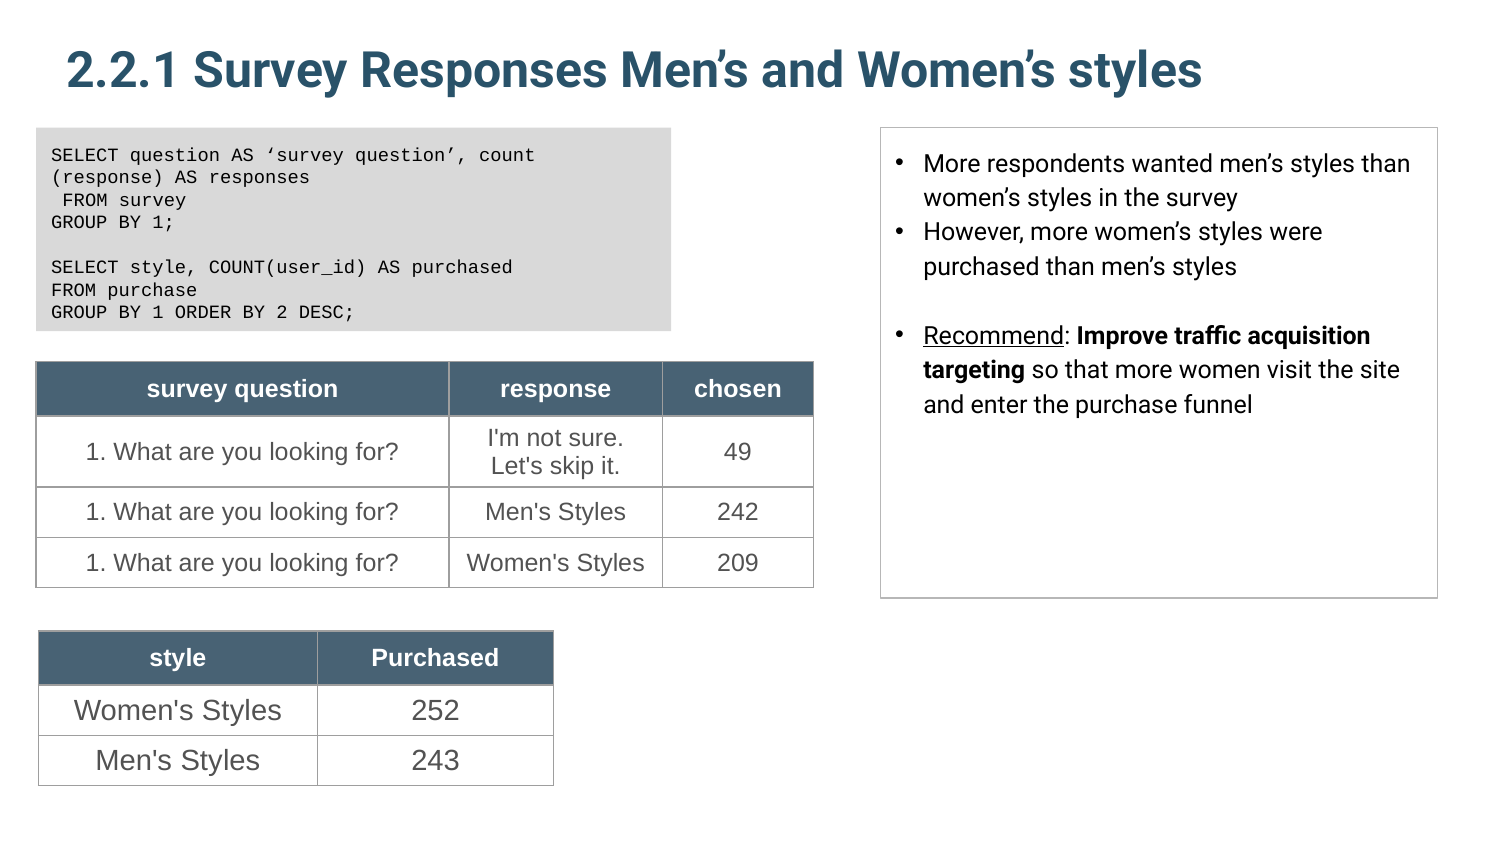

2.2.1 Survey Responses Men’s and Women’s styles
SELECT question AS ‘survey question’, count (response) AS responses
 FROM survey
GROUP BY 1;

SELECT style, COUNT(user_id) AS purchased
FROM purchase
GROUP BY 1 ORDER BY 2 DESC;
More respondents wanted men’s styles than women’s styles in the survey
However, more women’s styles were purchased than men’s styles

Recommend: Improve traffic acquisition targeting so that more women visit the site and enter the purchase funnel

| survey question | response | chosen |
| --- | --- | --- |
| 1. What are you looking for? | I'm not sure. Let's skip it. | 49 |
| 1. What are you looking for? | Men's Styles | 242 |
| 1. What are you looking for? | Women's Styles | 209 |
| style | Purchased |
| --- | --- |
| Women's Styles | 252 |
| Men's Styles | 243 |